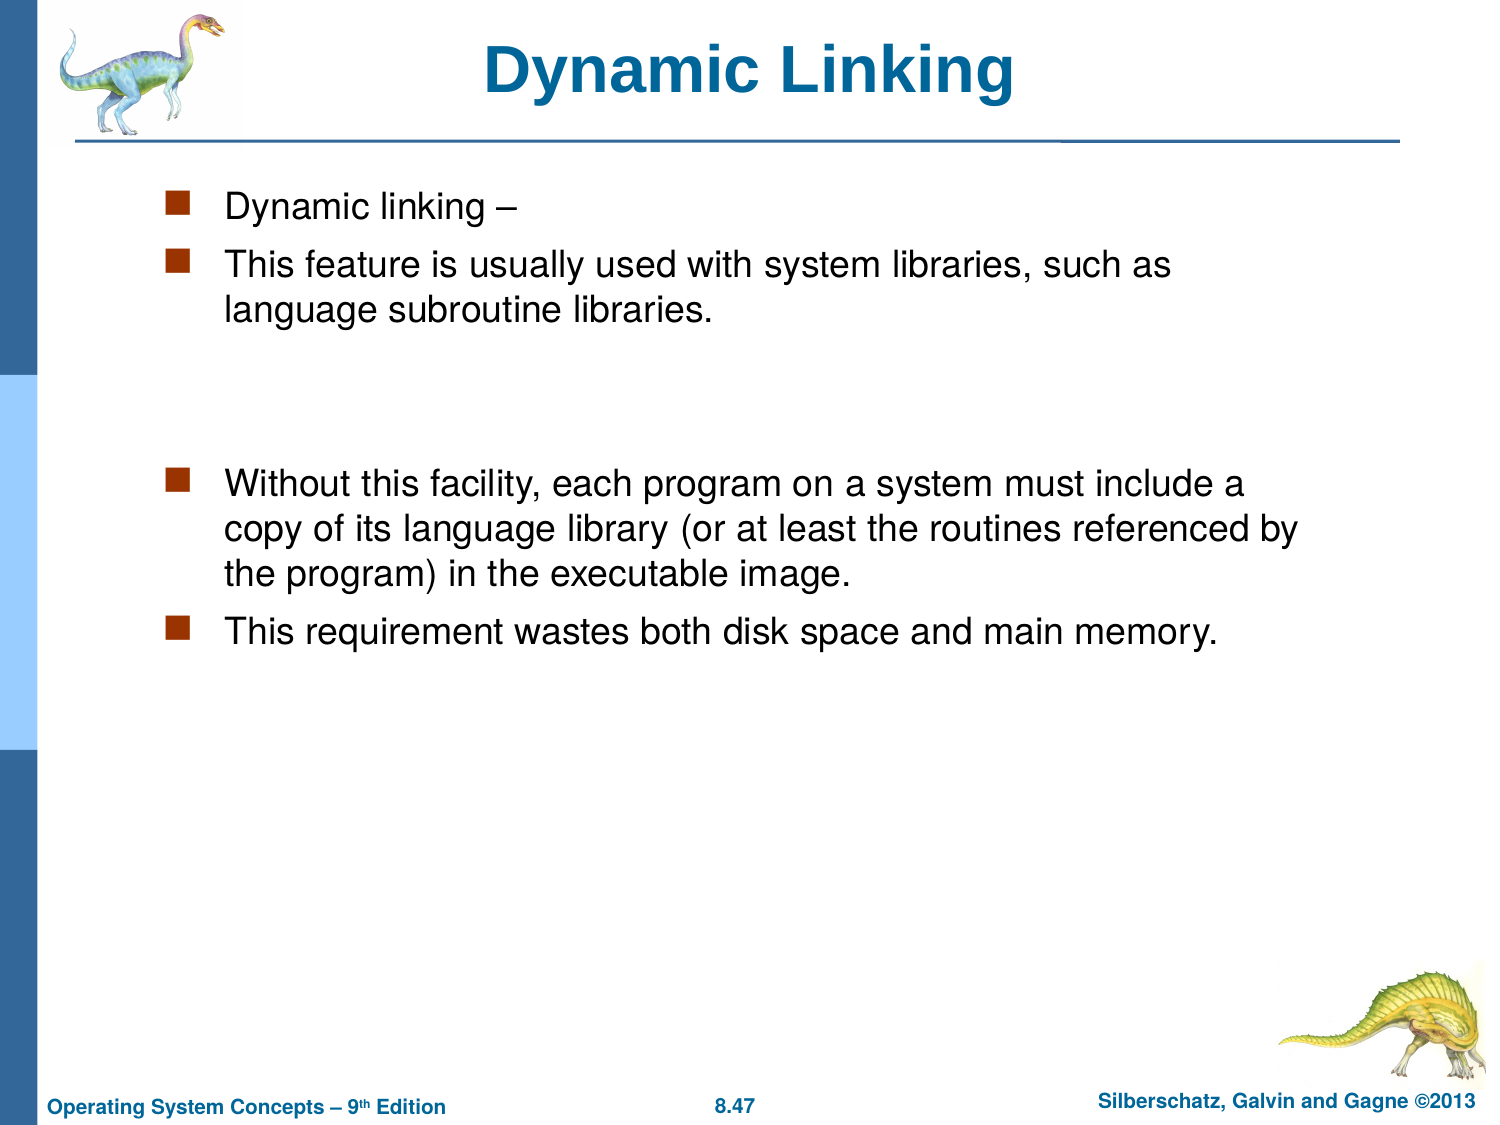

# Dynamic Linking
Dynamic linking –
This feature is usually used with system libraries, such as language subroutine libraries.

Without this facility, each program on a system must include a copy of its language library (or at least the routines referenced by the program) in the executable image.
This requirement wastes both disk space and main memory.